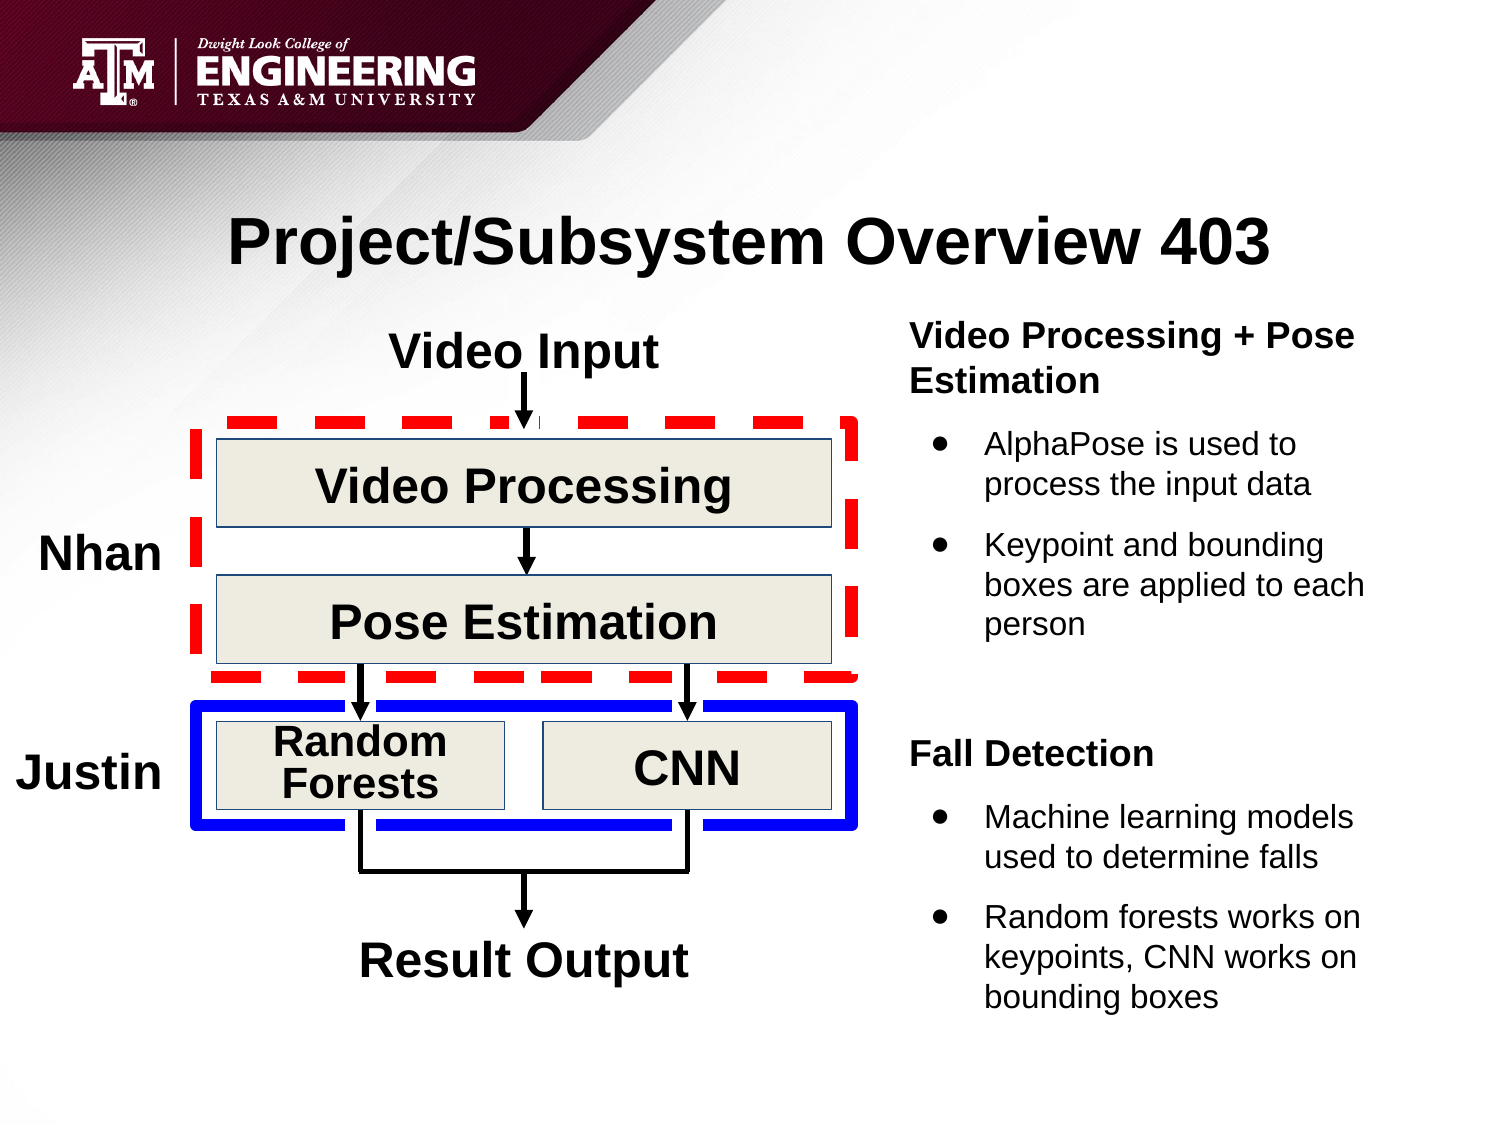

Diagram showing subsystems – with labels showing subsystem owners

Bullets giving essential system/subsystem characteristics

If major changes in subsystems, show before and after … see next slide
# Project/Subsystem Overview 403
Video Input
Video Processing + Pose Estimation
AlphaPose is used to process the input data
Keypoint and bounding boxes are applied to each person

Fall Detection
Machine learning models used to determine falls
Random forests works on keypoints, CNN works on bounding boxes

Video Processing
Nhan
Pose Estimation

Random Forests
CNN
Justin

Result Output